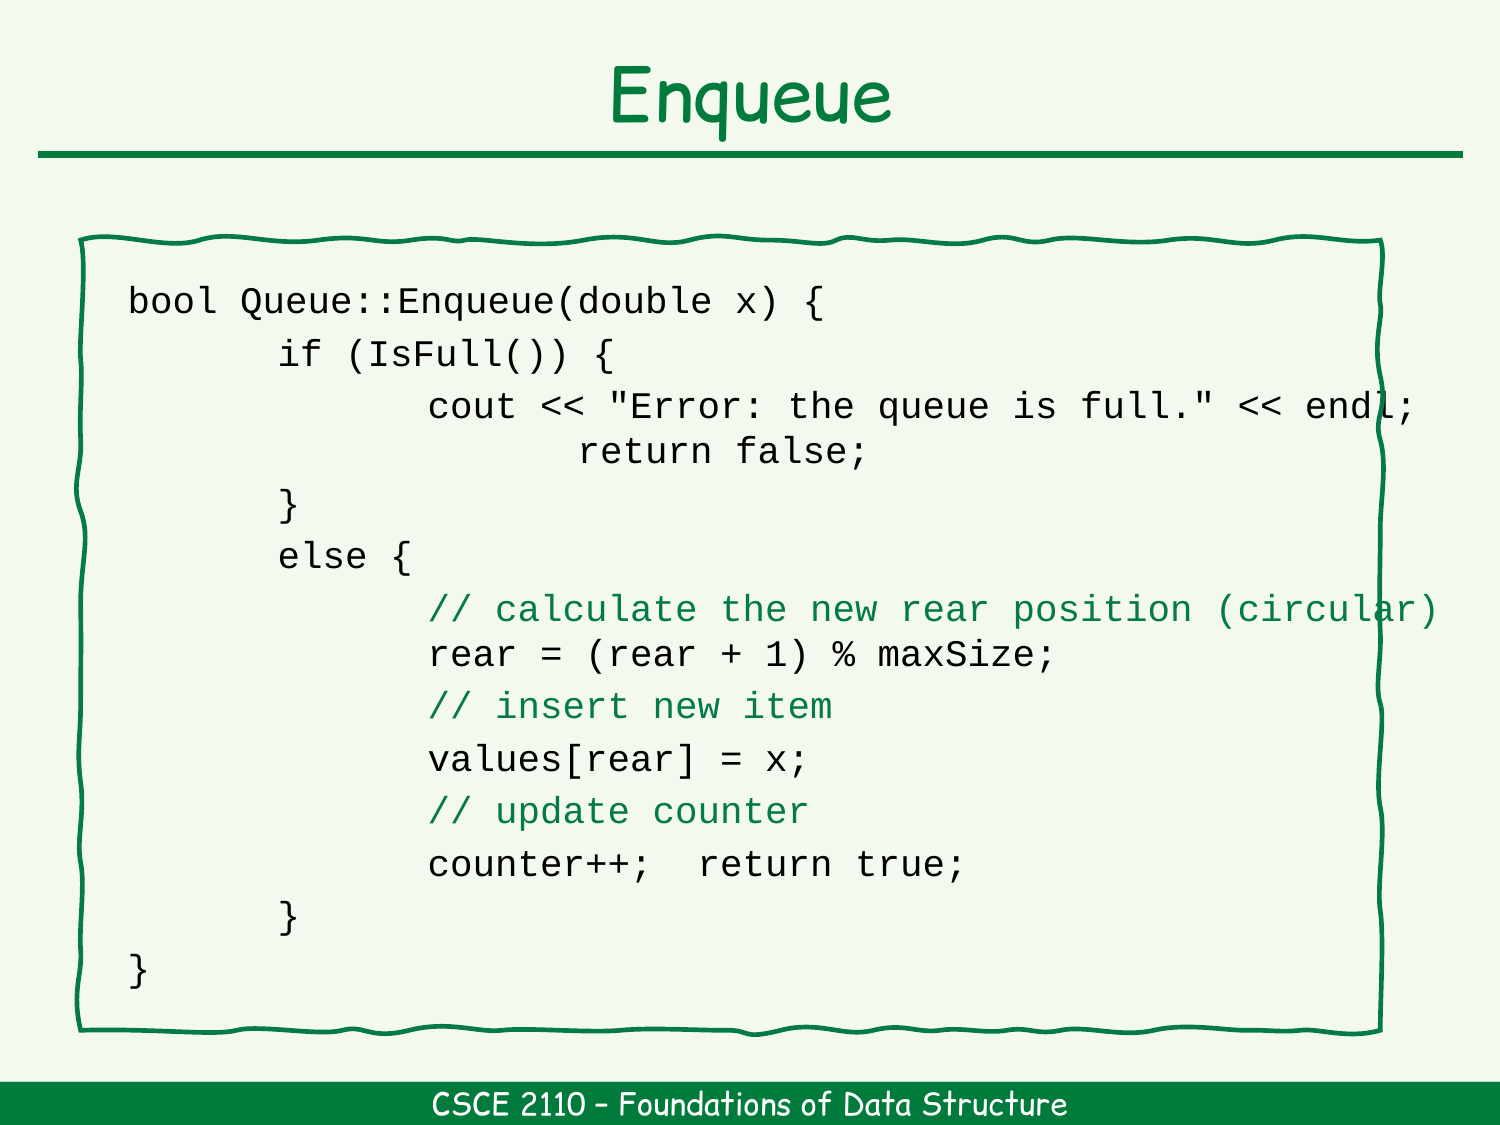

Enqueue

bool Queue::Enqueue(double x) {
	if (IsFull()) {
		cout << "Error: the queue is full." << endl;  			return false;
	}
	else {
		// calculate the new rear position (circular)  		rear = (rear + 1) % maxSize;
		// insert new item
		values[rear] = x;
		// update counter
		counter++;  return true;
	}
}